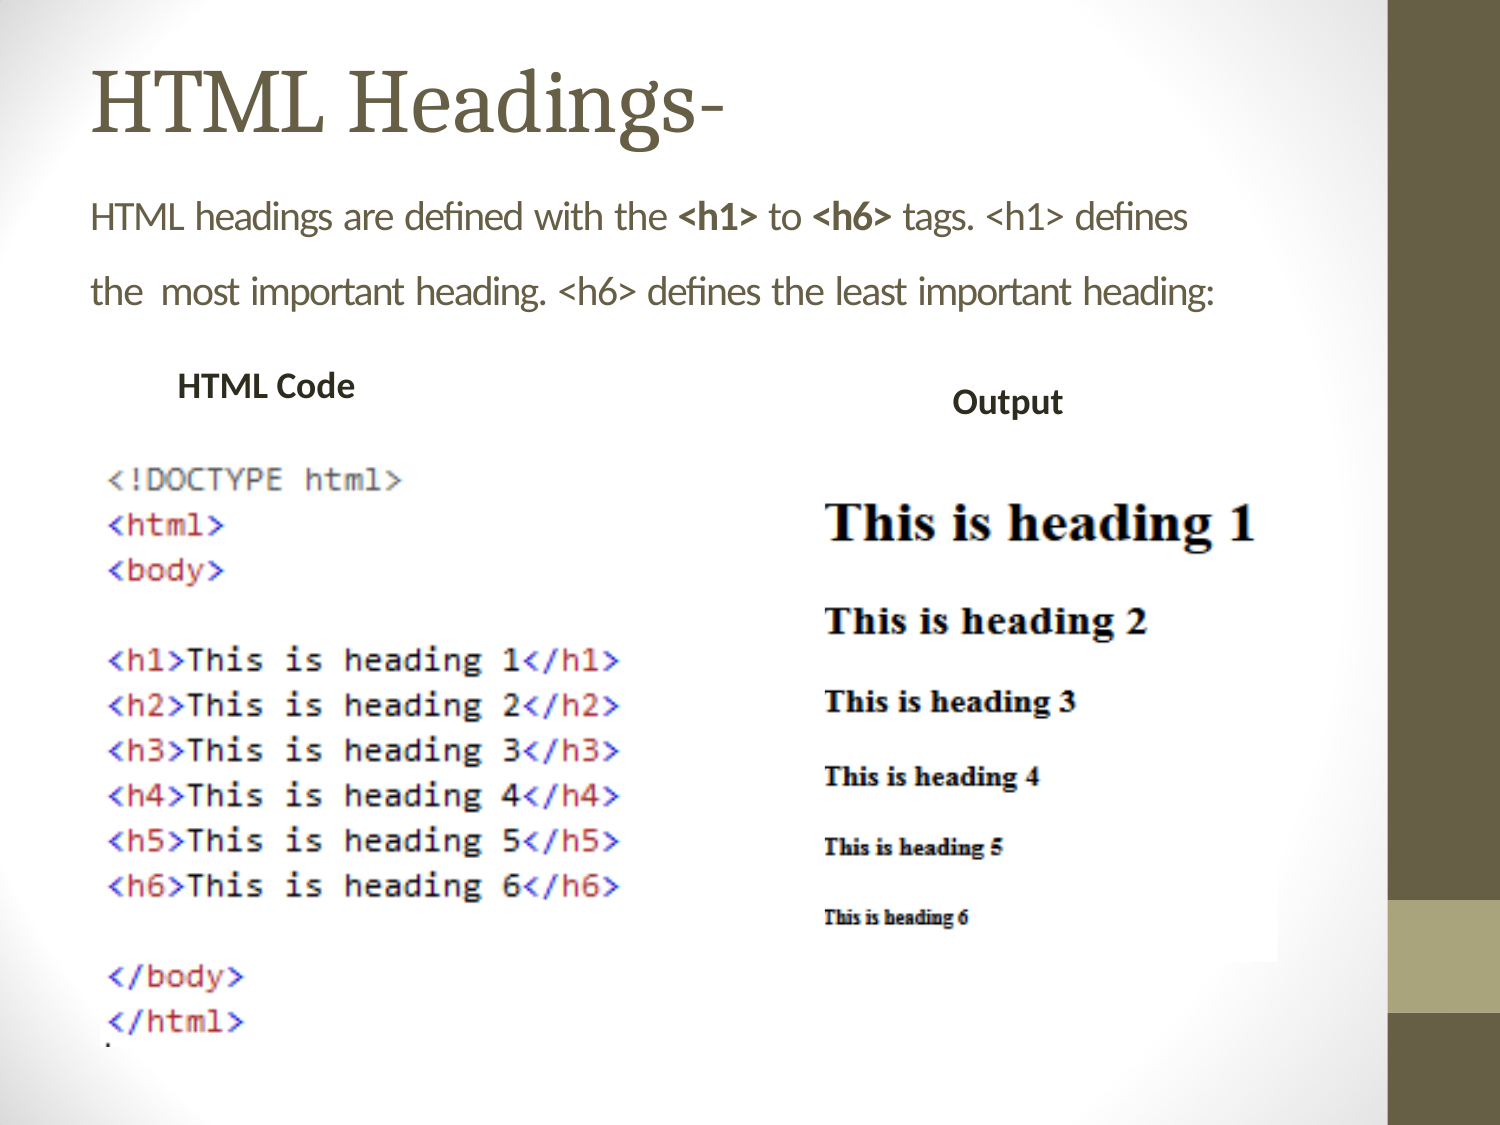

# HTML Headings-
HTML headings are defined with the <h1> to <h6> tags. <h1> defines the  most important heading. <h6> defines the least important heading:
HTML Code
Output